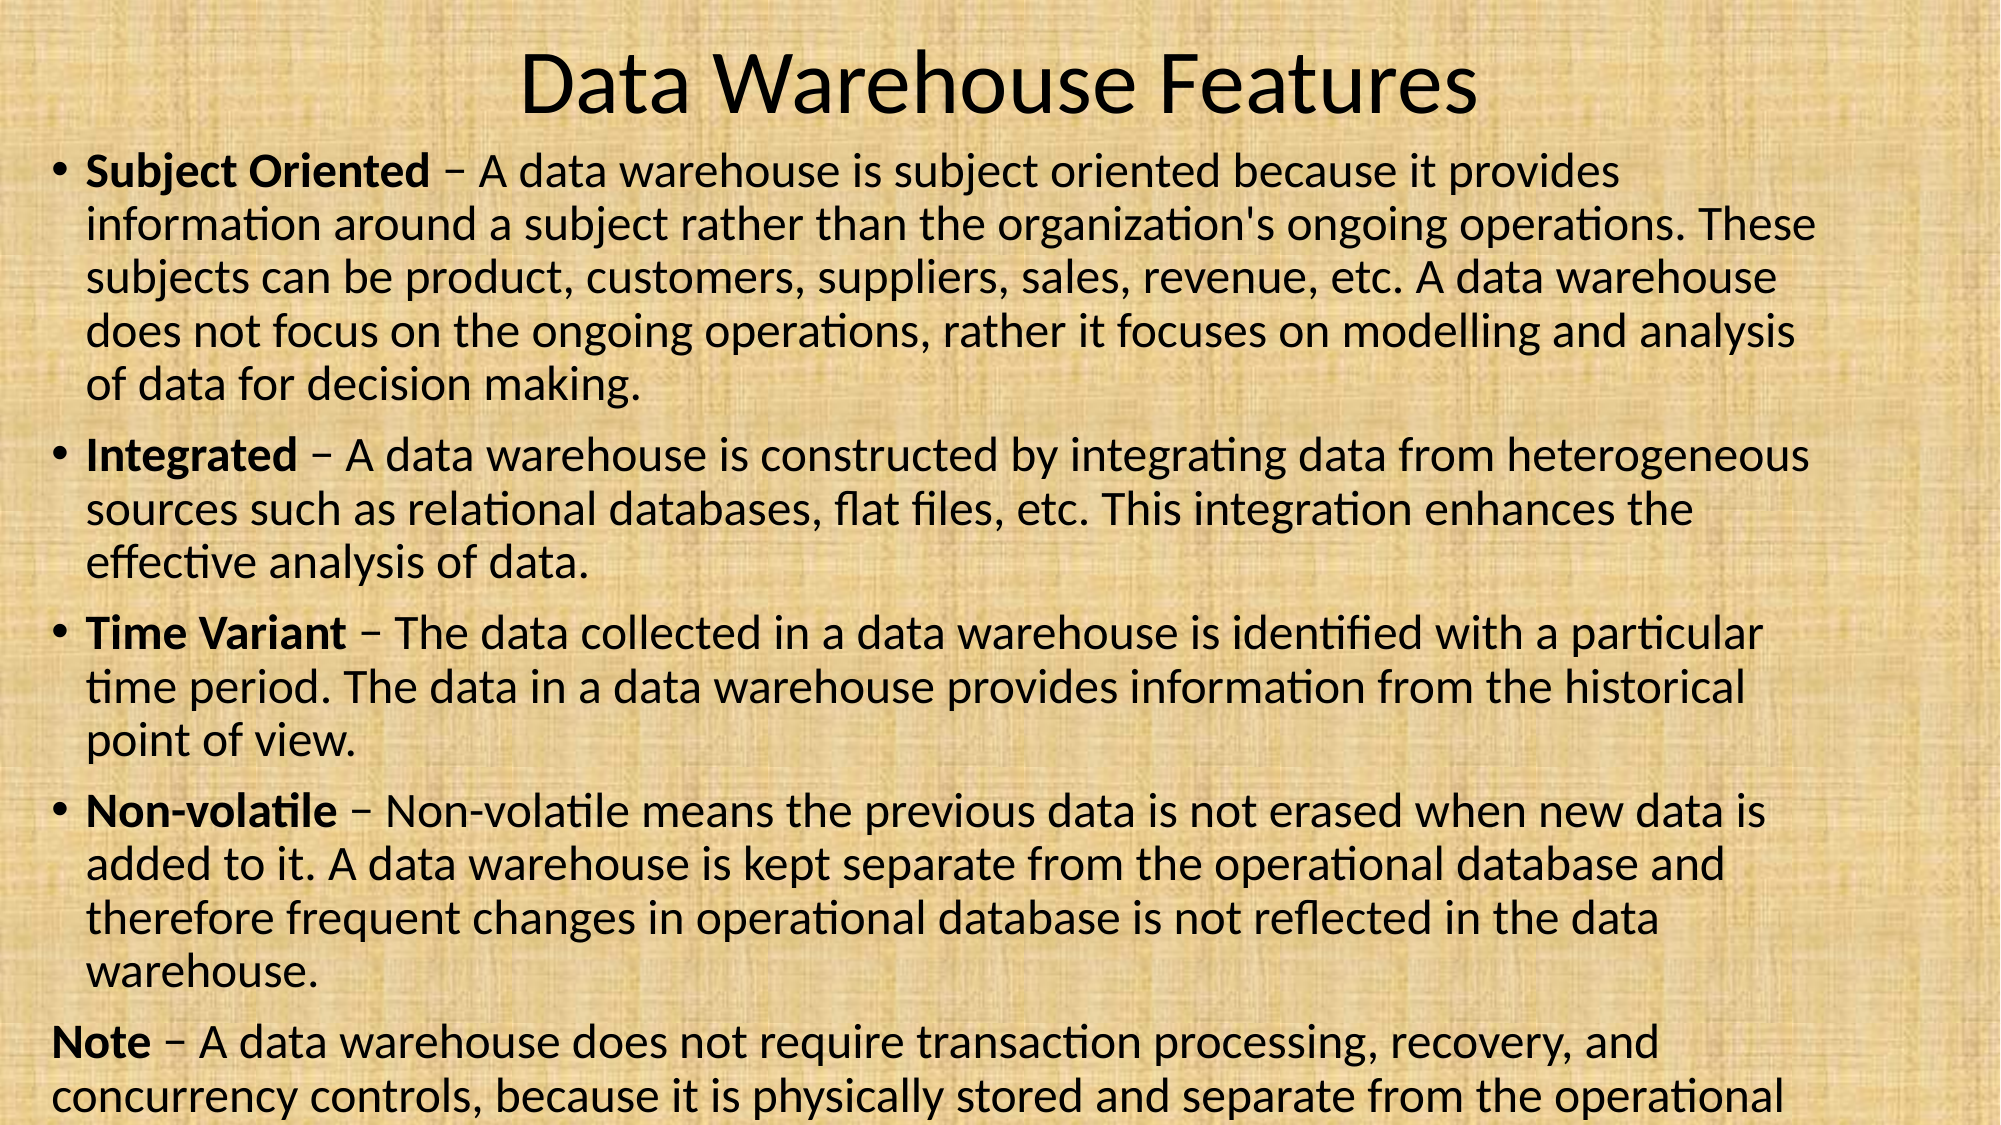

# Data Warehouse Features
Subject Oriented − A data warehouse is subject oriented because it provides information around a subject rather than the organization's ongoing operations. These subjects can be product, customers, suppliers, sales, revenue, etc. A data warehouse does not focus on the ongoing operations, rather it focuses on modelling and analysis of data for decision making.
Integrated − A data warehouse is constructed by integrating data from heterogeneous sources such as relational databases, flat files, etc. This integration enhances the effective analysis of data.
Time Variant − The data collected in a data warehouse is identified with a particular time period. The data in a data warehouse provides information from the historical point of view.
Non-volatile − Non-volatile means the previous data is not erased when new data is added to it. A data warehouse is kept separate from the operational database and therefore frequent changes in operational database is not reflected in the data warehouse.
Note − A data warehouse does not require transaction processing, recovery, and concurrency controls, because it is physically stored and separate from the operational database.